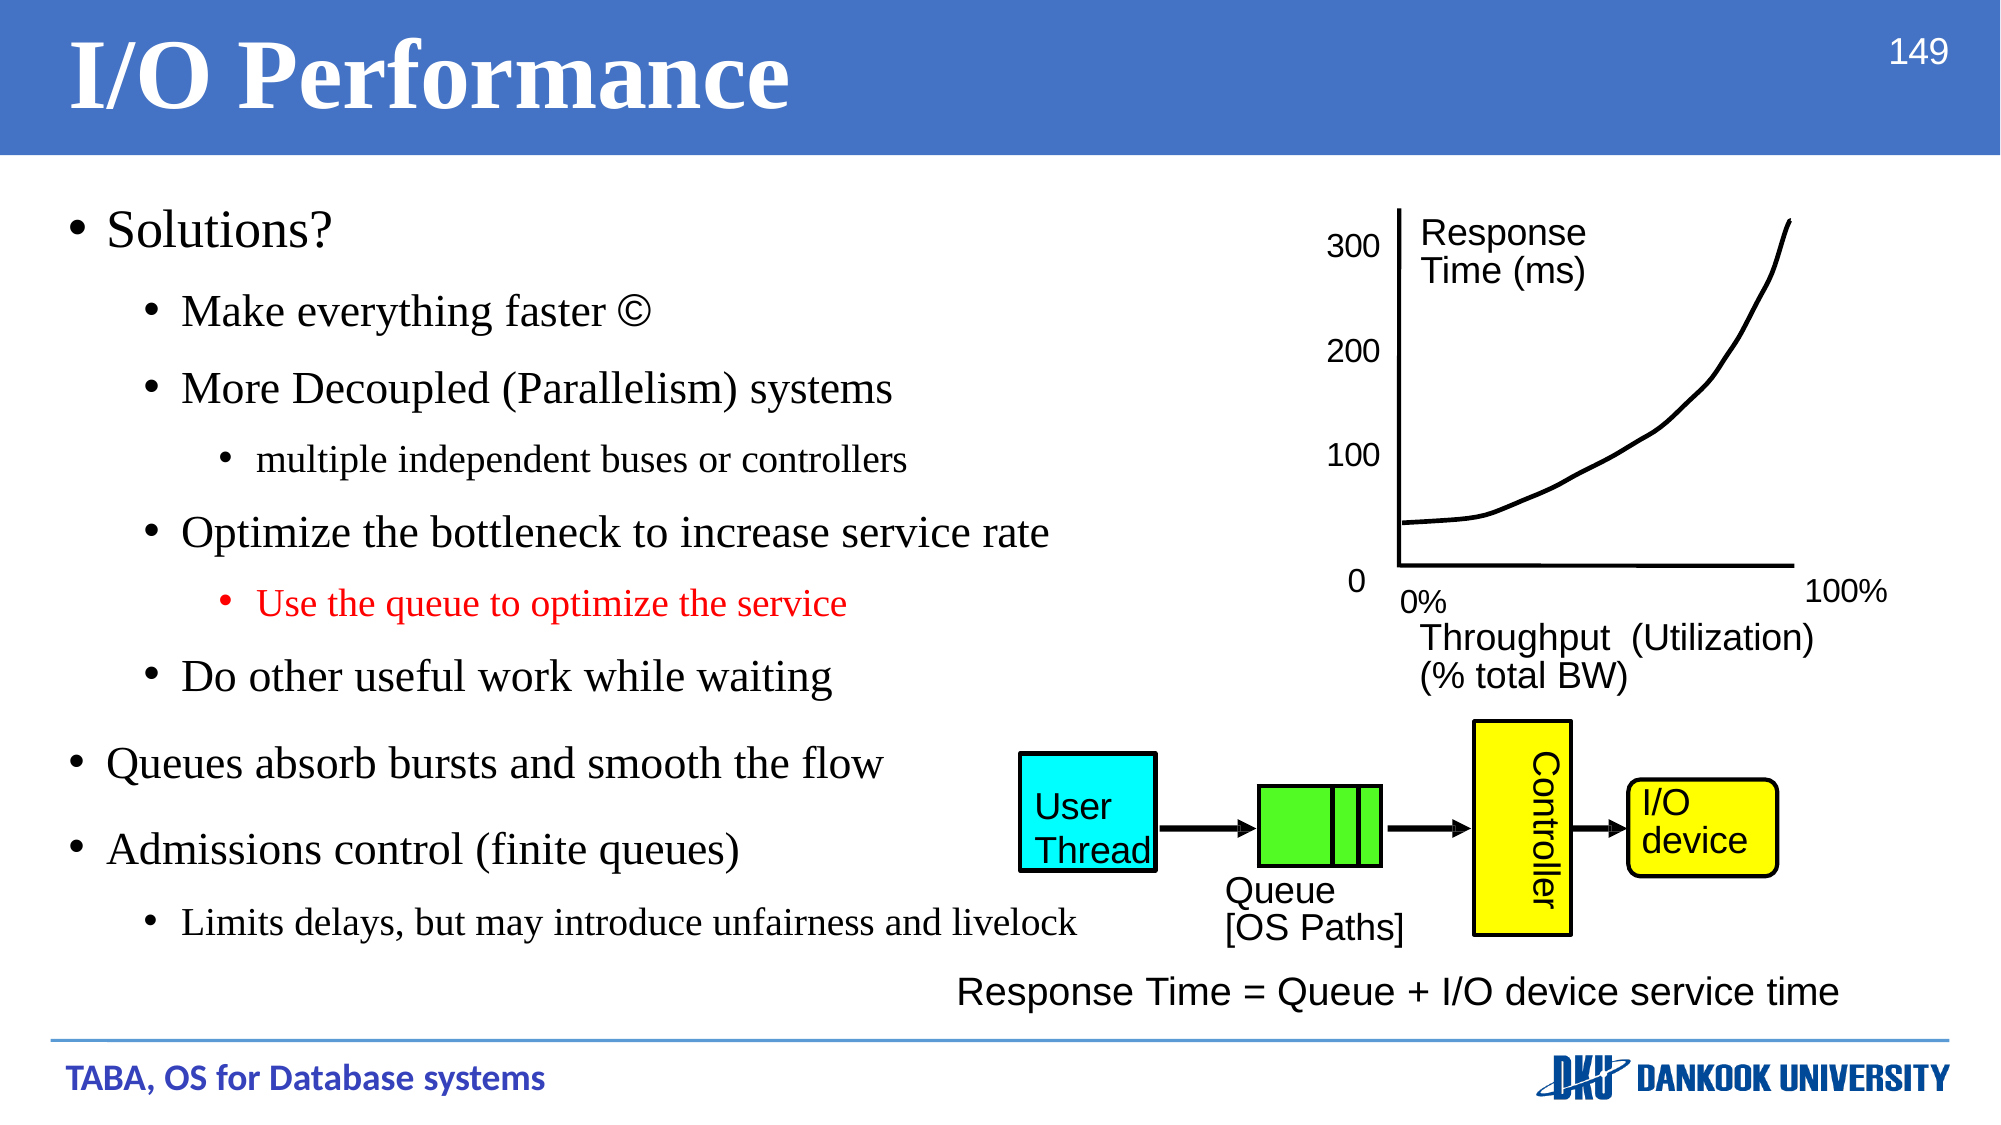

# I/O Performance
149
Solutions?
Make everything faster ©
More Decoupled (Parallelism) systems
multiple independent buses or controllers
Optimize the bottleneck to increase service rate
Use the queue to optimize the service
Do other useful work while waiting

Response Time (ms)

300
200
100
0
100%
0%
Throughput (Utilization) (% total BW)
Queues absorb bursts and smooth the flow
Admissions control (finite queues)
Controller
User Thread
I/O device

|  |  |  |
| --- | --- | --- |

Queue [OS Paths]
Limits delays, but may introduce unfairness and livelock
Response Time = Queue + I/O device service time
TABA, OS for Database systems